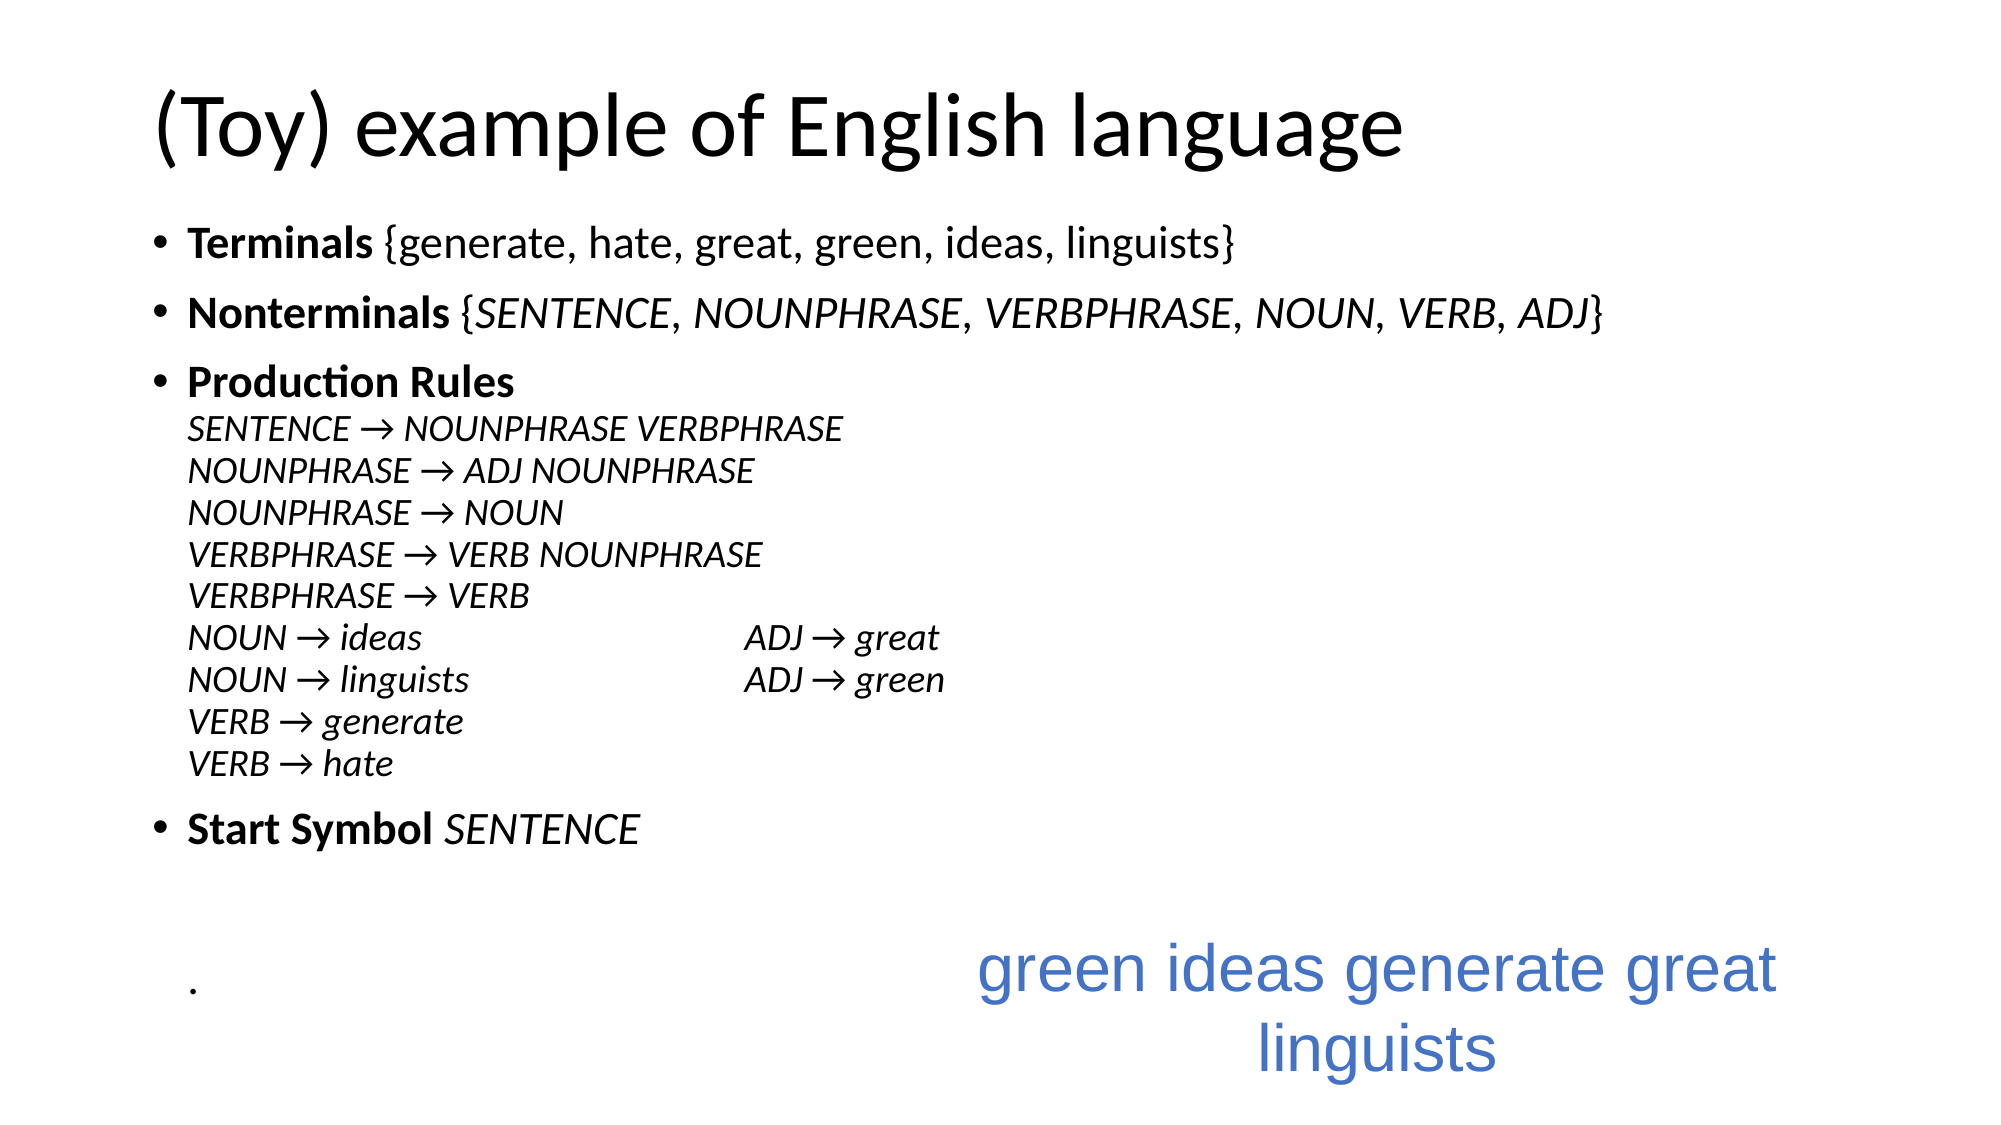

# (Toy) example of English language
Terminals {generate, hate, great, green, ideas, linguists}
Nonterminals {SENTENCE, NOUNPHRASE, VERBPHRASE, NOUN, VERB, ADJ}
Production Rules
SENTENCE → NOUNPHRASE VERBPHRASE
NOUNPHRASE → ADJ NOUNPHRASE
NOUNPHRASE → NOUN
VERBPHRASE → VERB NOUNPHRASE
VERBPHRASE → VERB
NOUN → ideas	ADJ → great
NOUN → linguists	ADJ → green
VERB → generate
VERB → hate
Start Symbol SENTENCE
.

green ideas generate great linguists